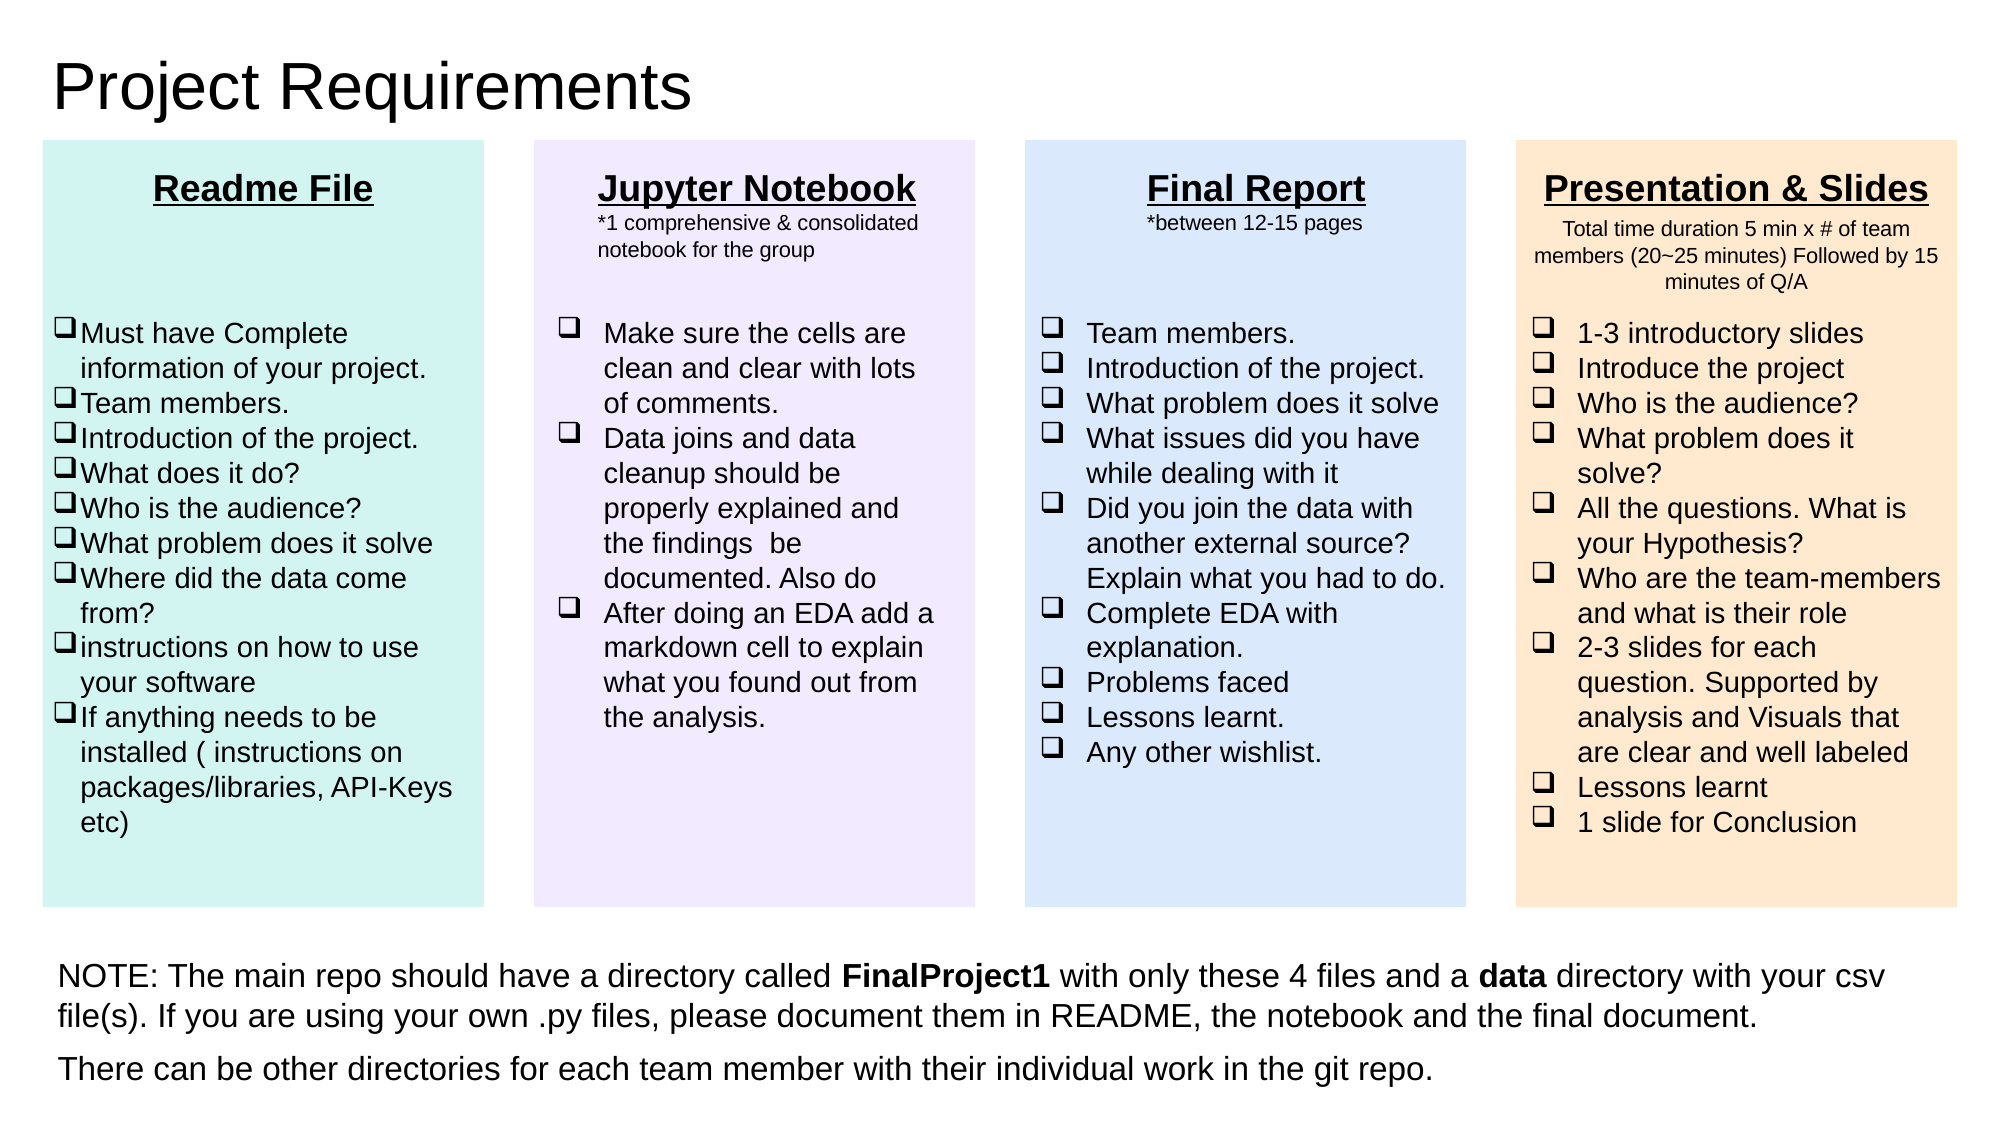

# Project Requirements

Readme File
Jupyter Notebook
*1 comprehensive & consolidated notebook for the group
Final Report
*between 12-15 pages
Presentation & Slides
Total time duration 5 min x # of team members (20~25 minutes) Followed by 15 minutes of Q/A
Must have Complete information of your project.
Team members.
Introduction of the project.
What does it do?
Who is the audience?
What problem does it solve
Where did the data come from?
instructions on how to use your software
If anything needs to be installed ( instructions on packages/libraries, API-Keys etc)
Make sure the cells are clean and clear with lots of comments.
Data joins and data cleanup should be properly explained and the findings  be documented. Also do
After doing an EDA add a markdown cell to explain what you found out from the analysis.
Team members.
Introduction of the project.
What problem does it solve
What issues did you have while dealing with it
Did you join the data with another external source? Explain what you had to do.
Complete EDA with explanation.
Problems faced
Lessons learnt.
Any other wishlist.
1-3 introductory slides
Introduce the project
Who is the audience?
What problem does it solve?
All the questions. What is your Hypothesis?
Who are the team-members and what is their role
2-3 slides for each question. Supported by analysis and Visuals that are clear and well labeled
Lessons learnt
1 slide for Conclusion
NOTE: The main repo should have a directory called FinalProject1 with only these 4 files and a data directory with your csv file(s). If you are using your own .py files, please document them in README, the notebook and the final document.
There can be other directories for each team member with their individual work in the git repo.